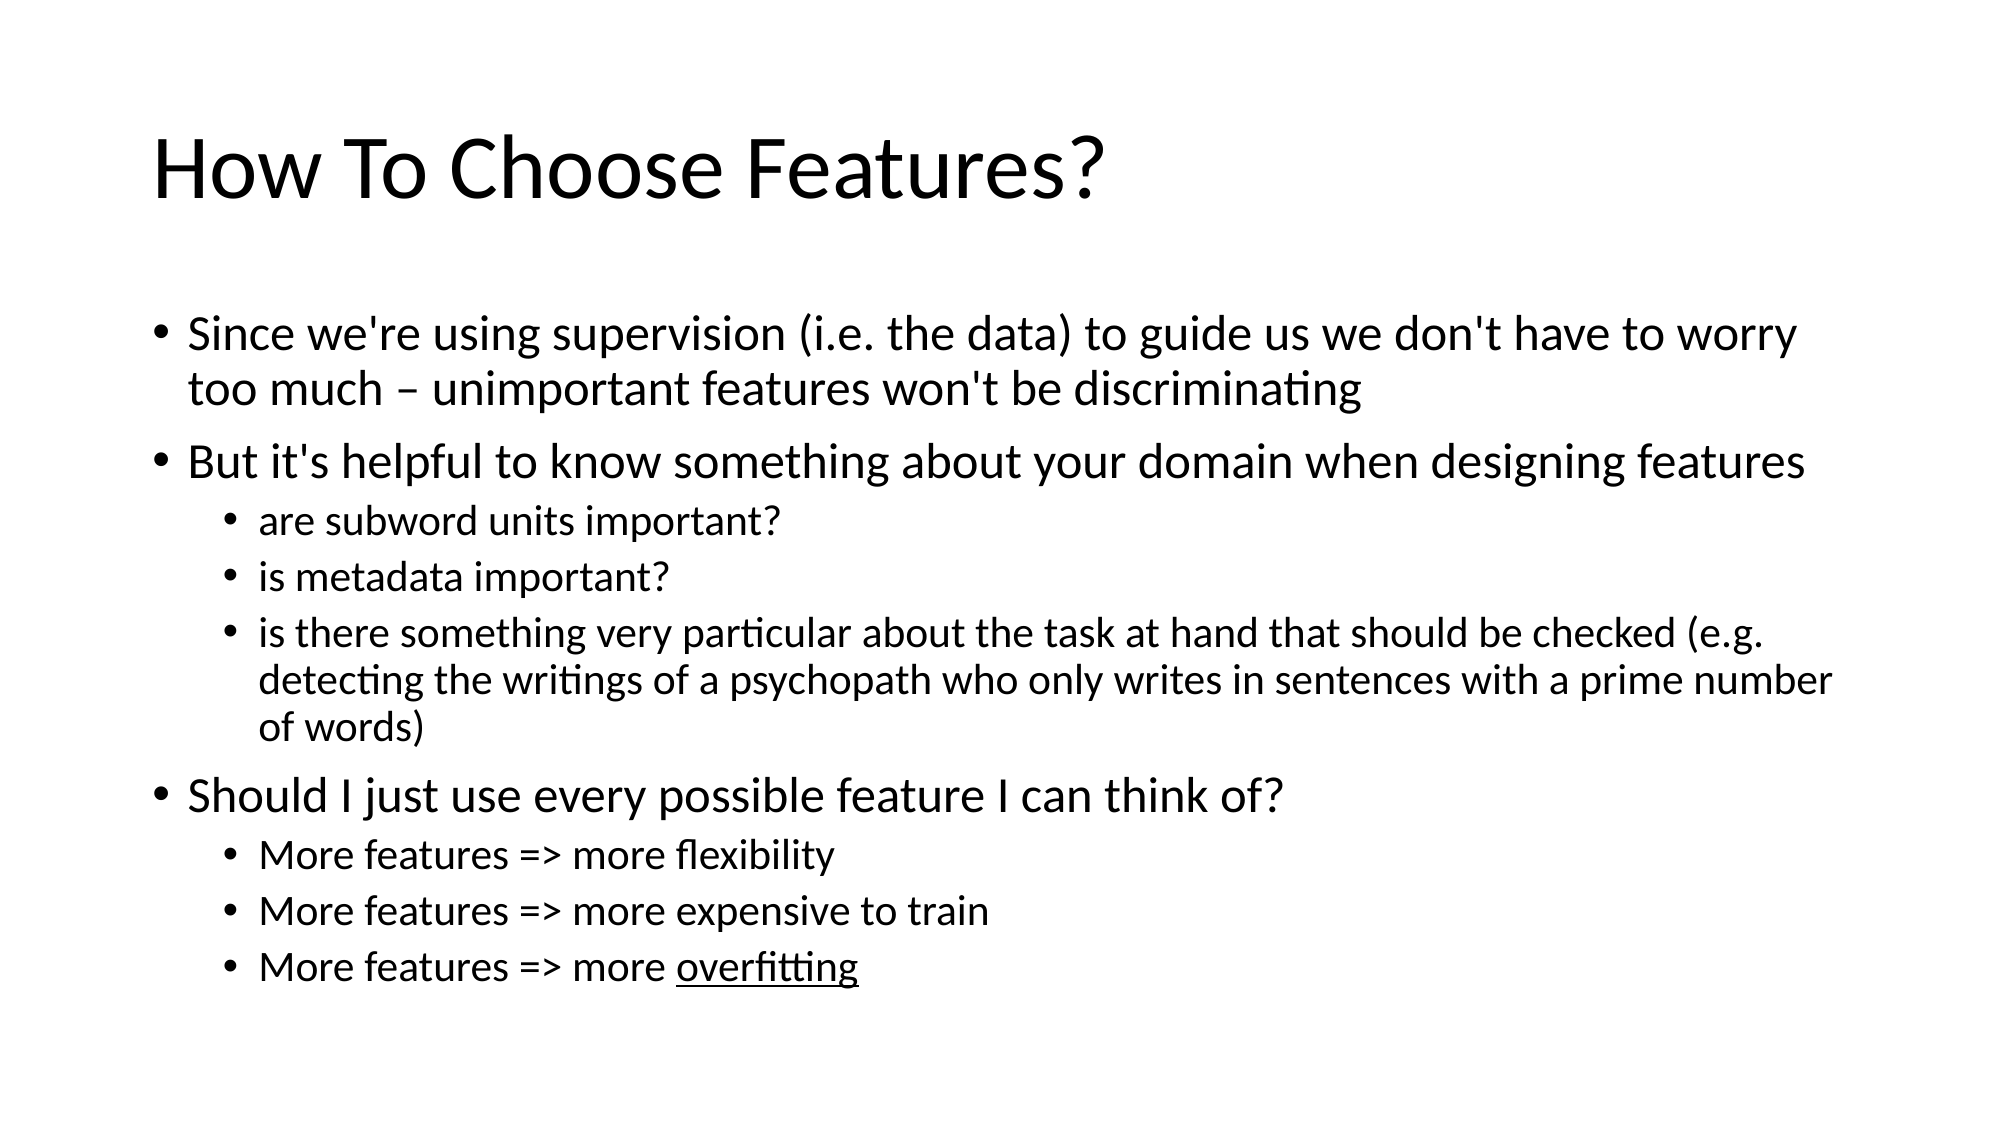

# How To Choose Features?
Since we're using supervision (i.e. the data) to guide us we don't have to worry too much – unimportant features won't be discriminating
But it's helpful to know something about your domain when designing features
are subword units important?
is metadata important?
is there something very particular about the task at hand that should be checked (e.g. detecting the writings of a psychopath who only writes in sentences with a prime number of words)
Should I just use every possible feature I can think of?
More features => more flexibility
More features => more expensive to train
More features => more overfitting